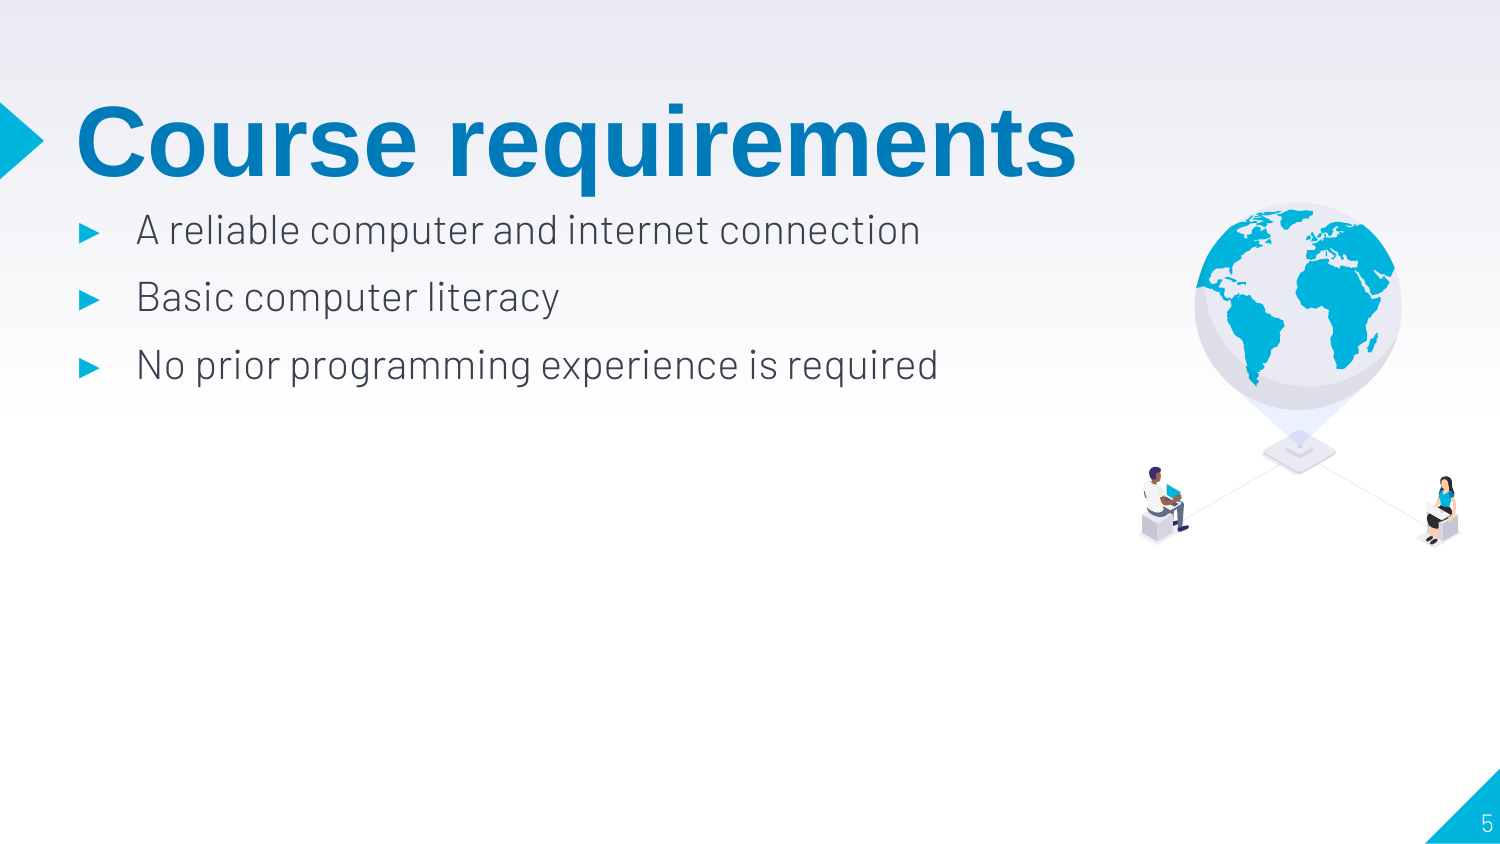

# Course requirements
A reliable computer and internet connection
Basic computer literacy
No prior programming experience is required

5